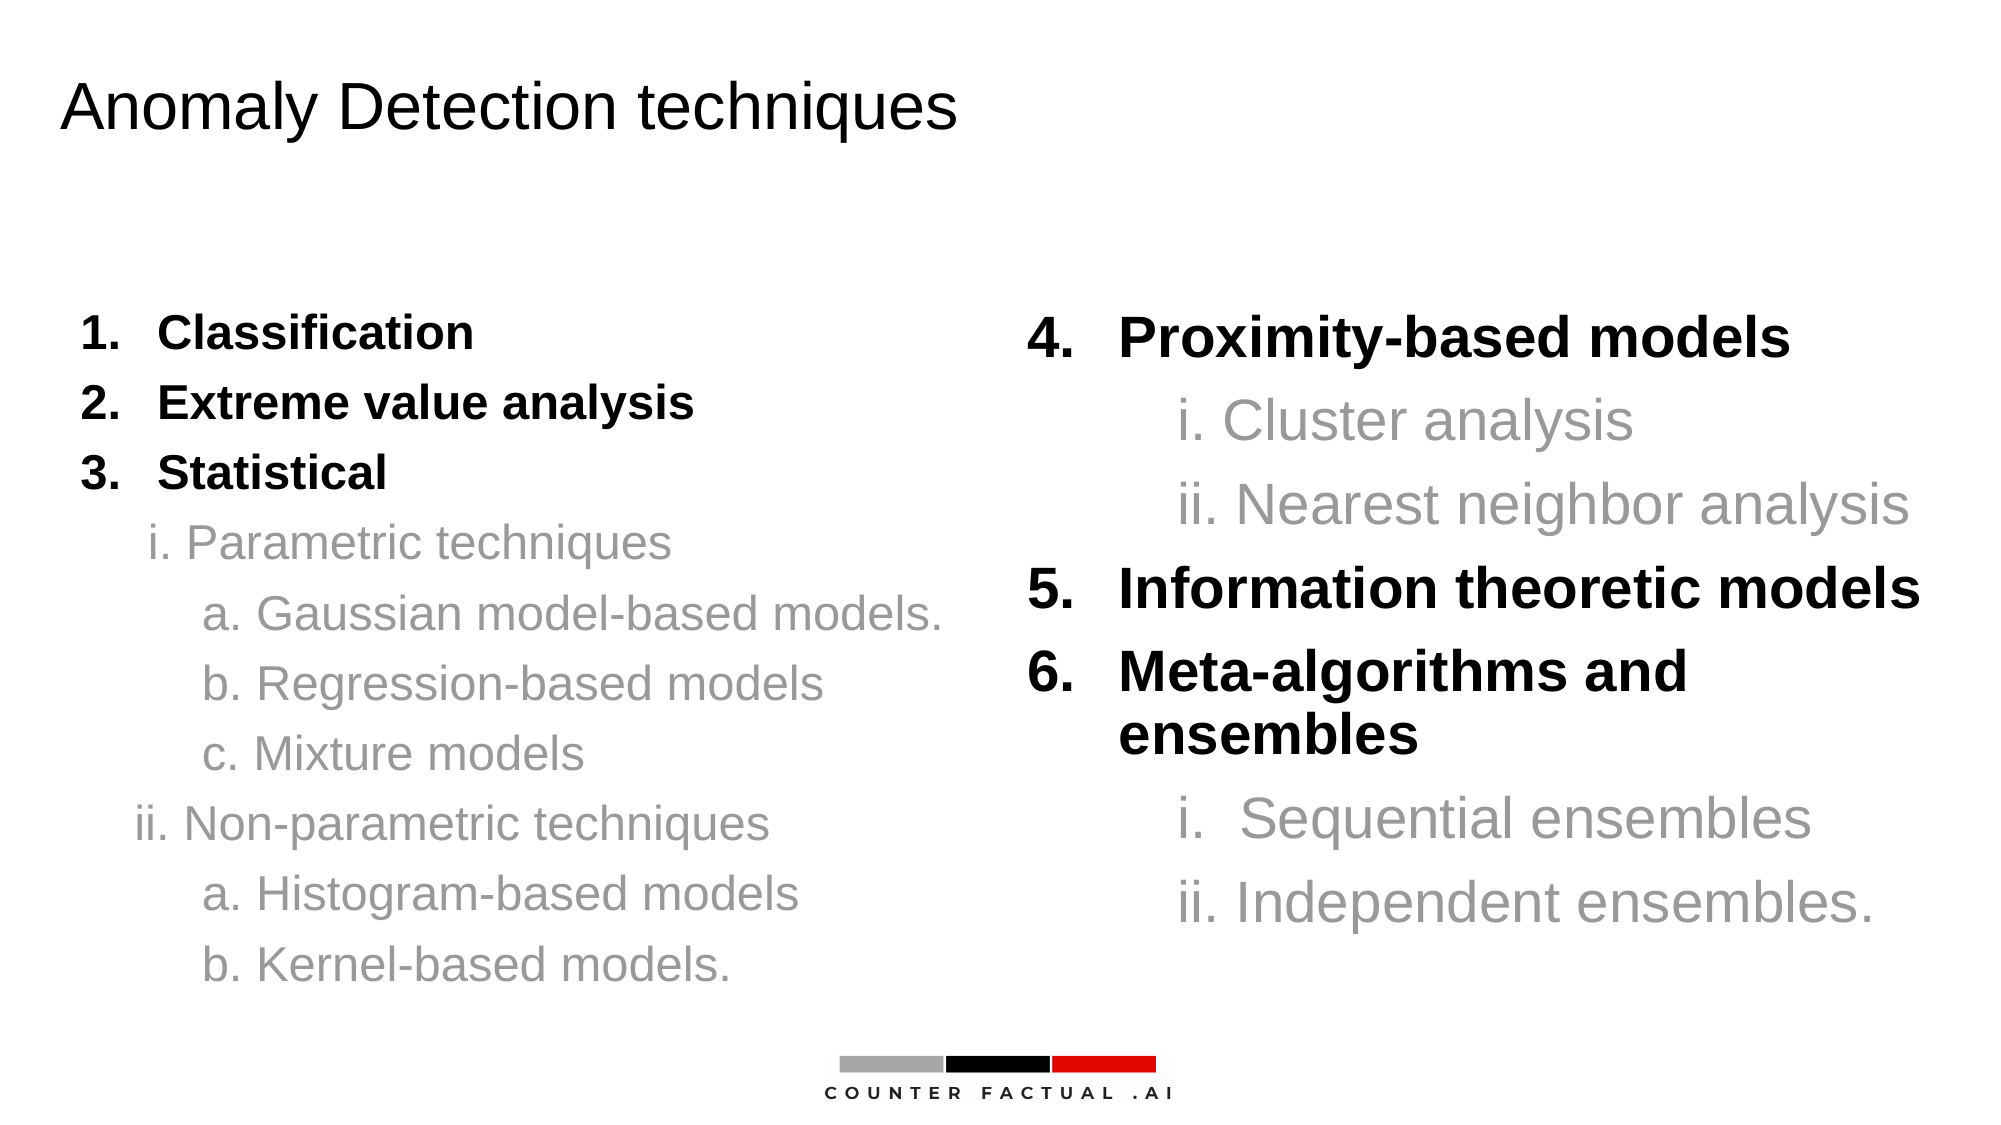

# Anomaly Detection techniques
Classification
Extreme value analysis
Statistical
     i. Parametric techniques
         a. Gaussian model-based models.
         b. Regression-based models
         c. Mixture models
    ii. Non-parametric techniques
         a. Histogram-based models
         b. Kernel-based models.

Proximity-based models
	i. Cluster analysis
	ii. Nearest neighbor analysis
Information theoretic models
Meta-algorithms and ensembles
	i.  Sequential ensembles
	ii. Independent ensembles.